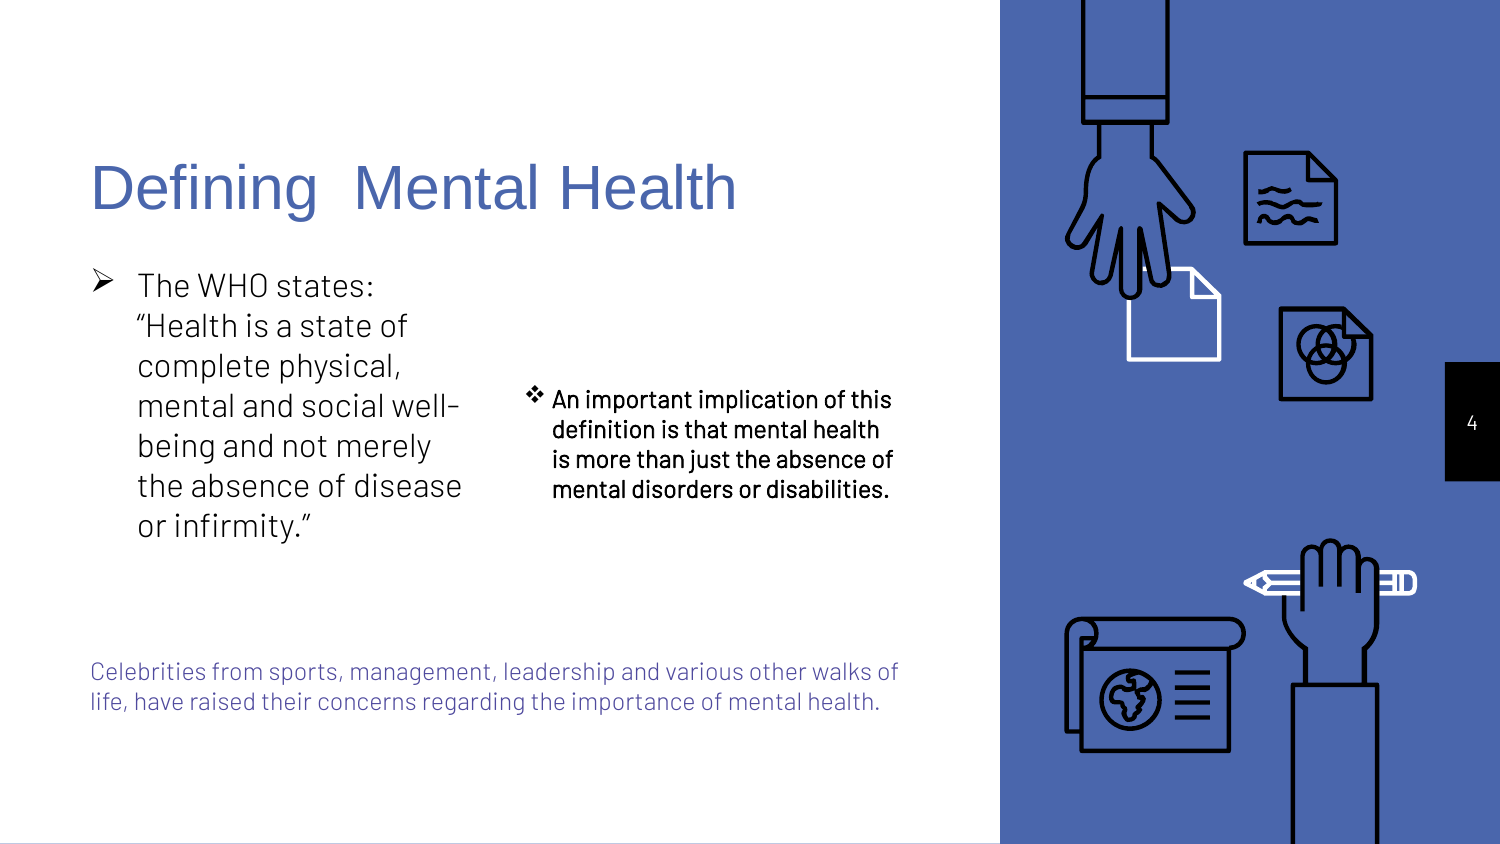

# Defining  Mental Health
The WHO states: “Health is a state of complete physical, mental and social well-being and not merely the absence of disease or infirmity.”
An important implication of this definition is that mental health is more than just the absence of mental disorders or disabilities.
4
Celebrities from sports, management, leadership and various other walks of life, have raised their concerns regarding the importance of mental health.